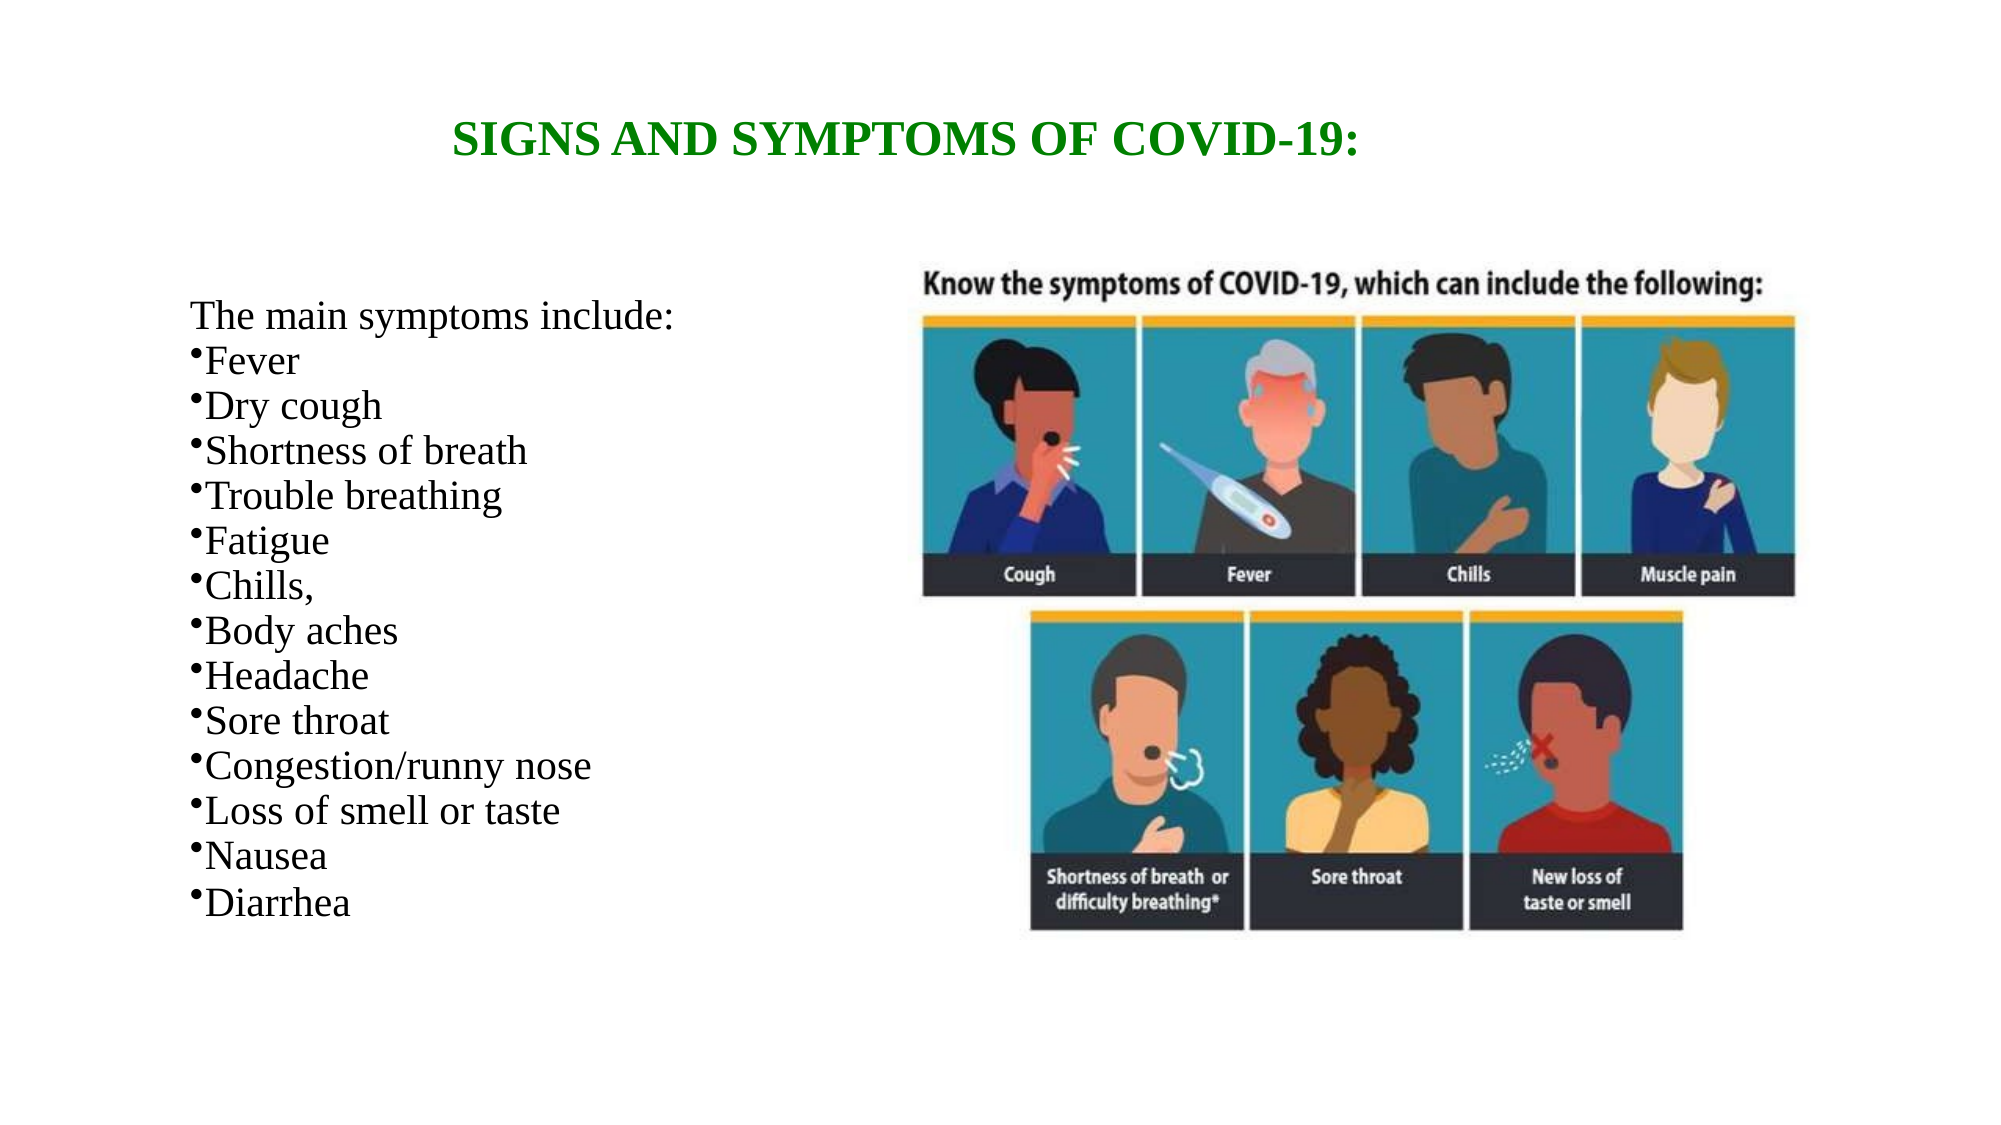

# SIGNS AND SYMPTOMS OF COVID-19:

The main symptoms include:
Fever
Dry cough
Shortness of breath
Trouble breathing
Fatigue
Chills,
Body aches
Headache
Sore throat
Congestion/runny nose
Loss of smell or taste
Nausea
Diarrhea